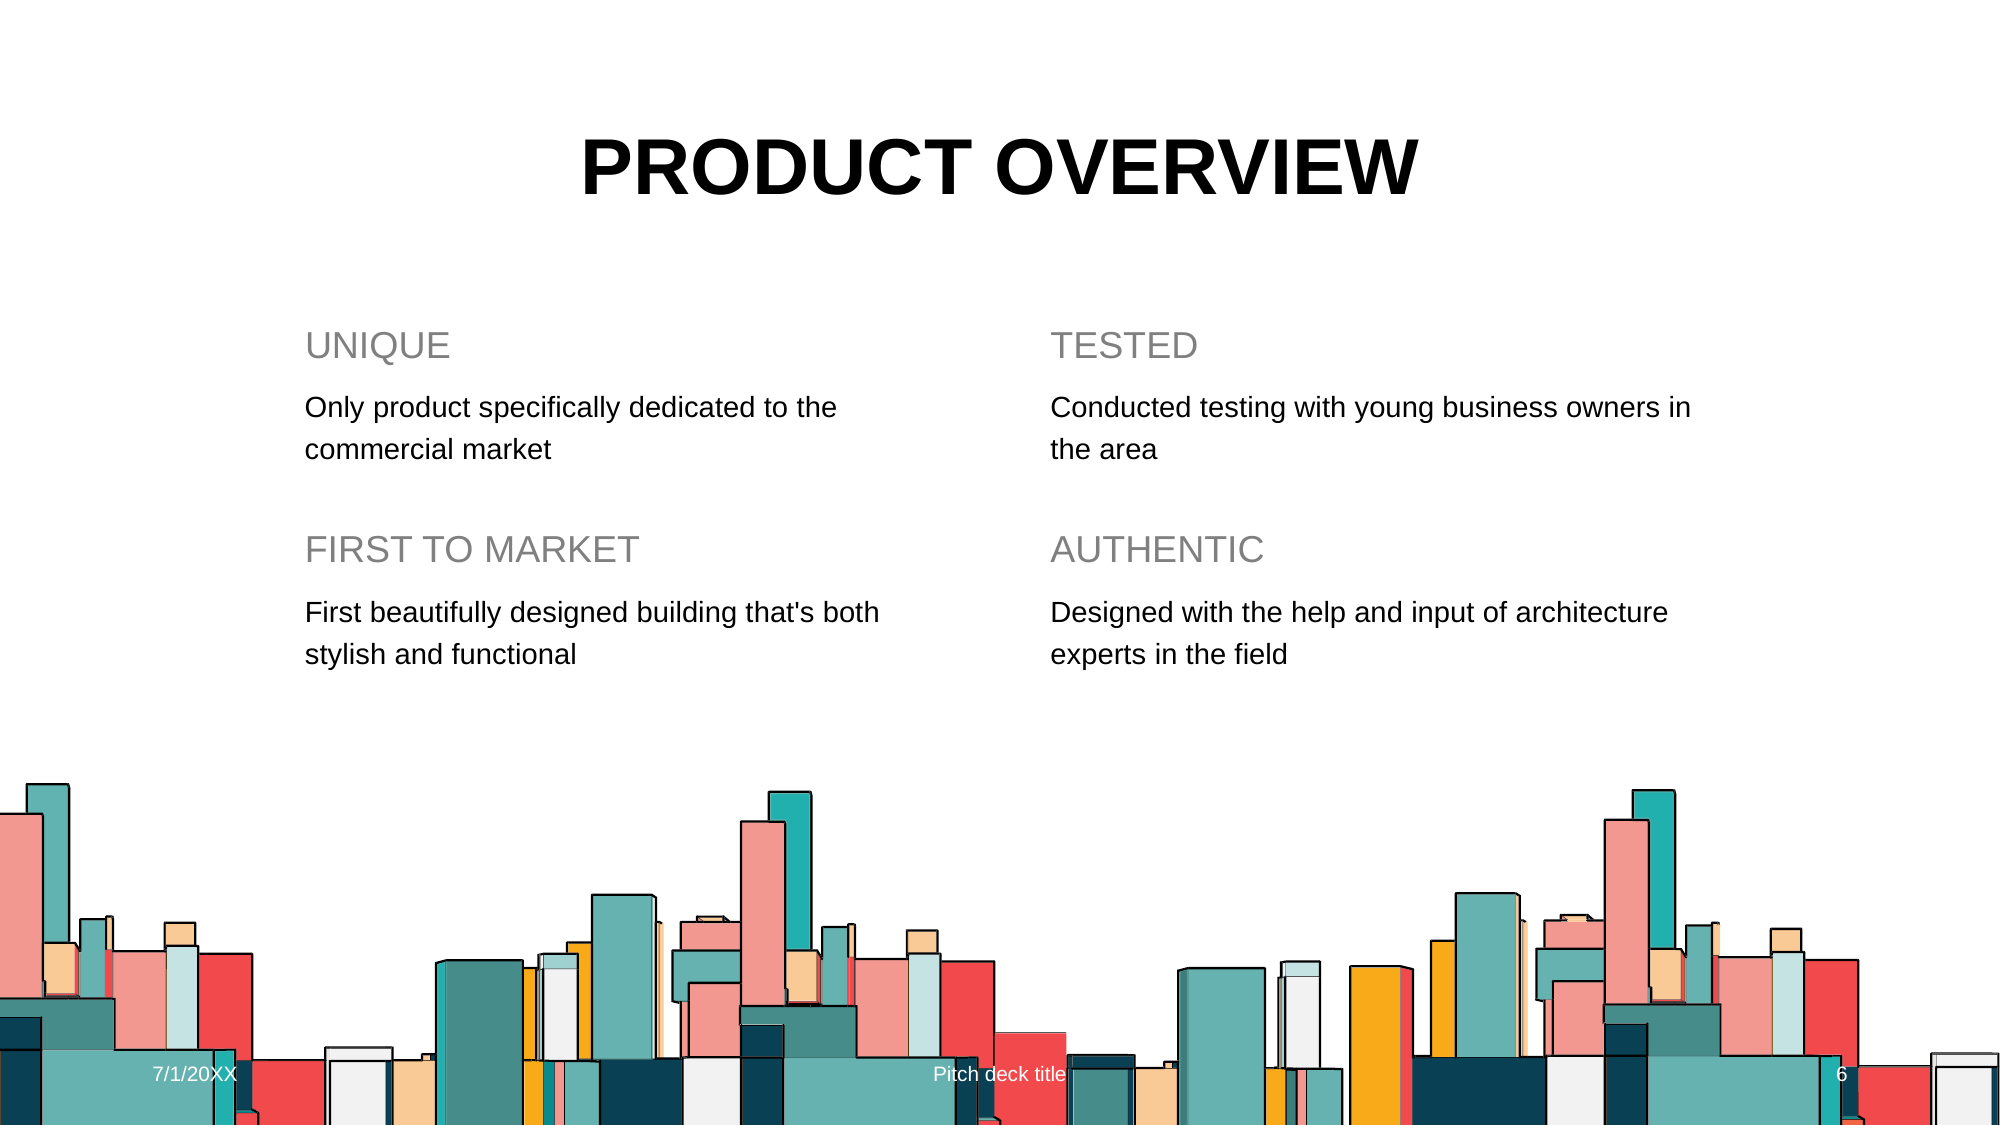

# PRODUCT OVERVIEW
UNIQUE
TESTED
Conducted testing with young business owners in the area
Only product specifically dedicated to the commercial market
FIRST TO MARKET
AUTHENTIC
First beautifully designed building that's both stylish and functional
Designed with the help and input of architecture experts in the field
7/1/20XX
Pitch deck title
6